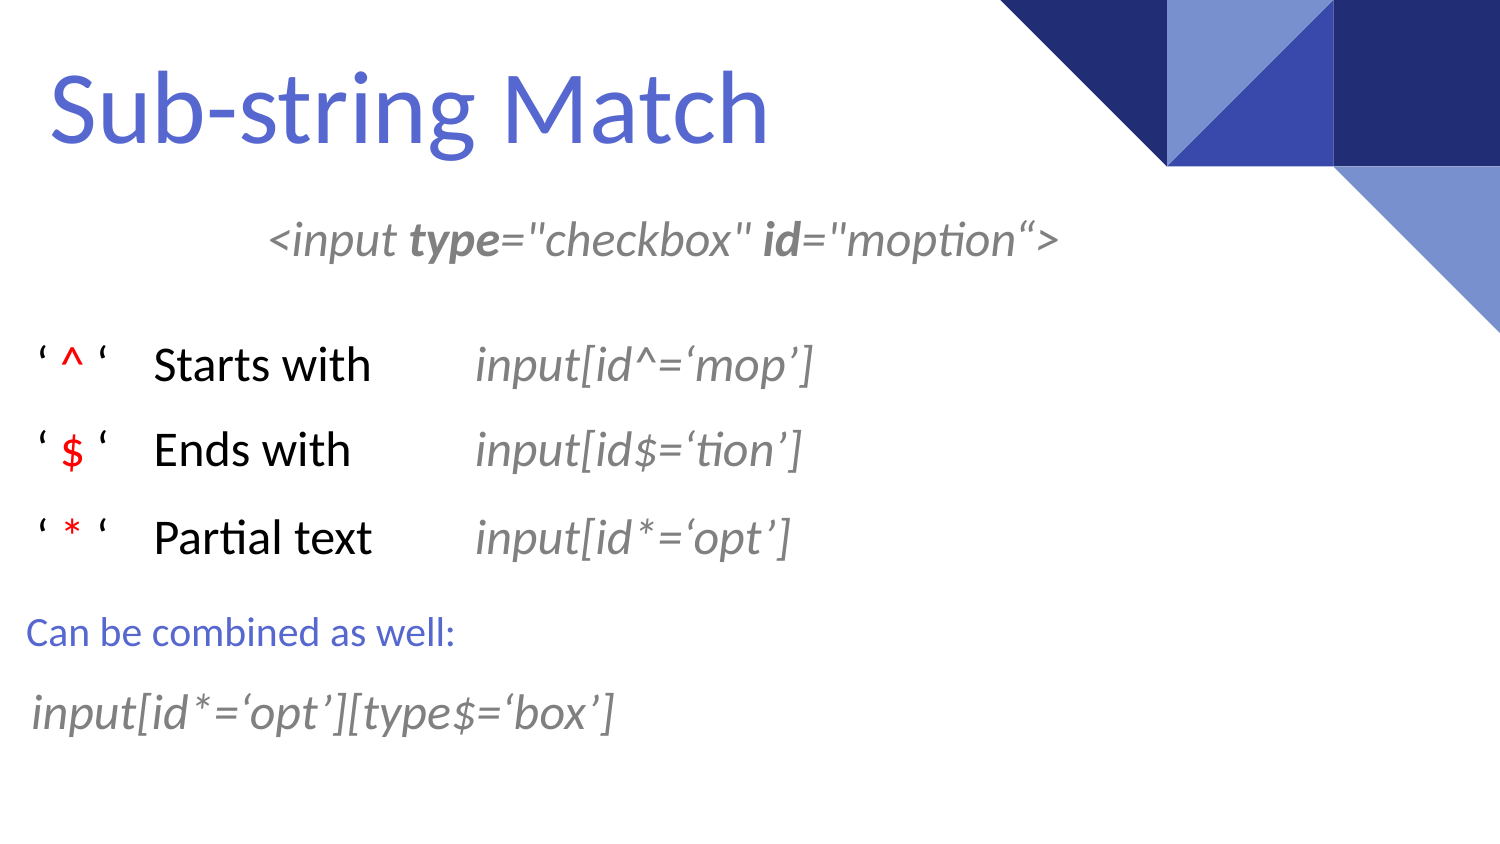

Sub-string Match
<input type="checkbox" id="moption“>
 ‘ ^ ‘    Starts with	input[id^=‘mop’]
 ‘ $ ‘    Ends with	input[id$=‘tion’]
 ‘ * ‘    Partial text	input[id*=‘opt’]
Can be combined as well:
 input[id*=‘opt’][type$=‘box’]
61